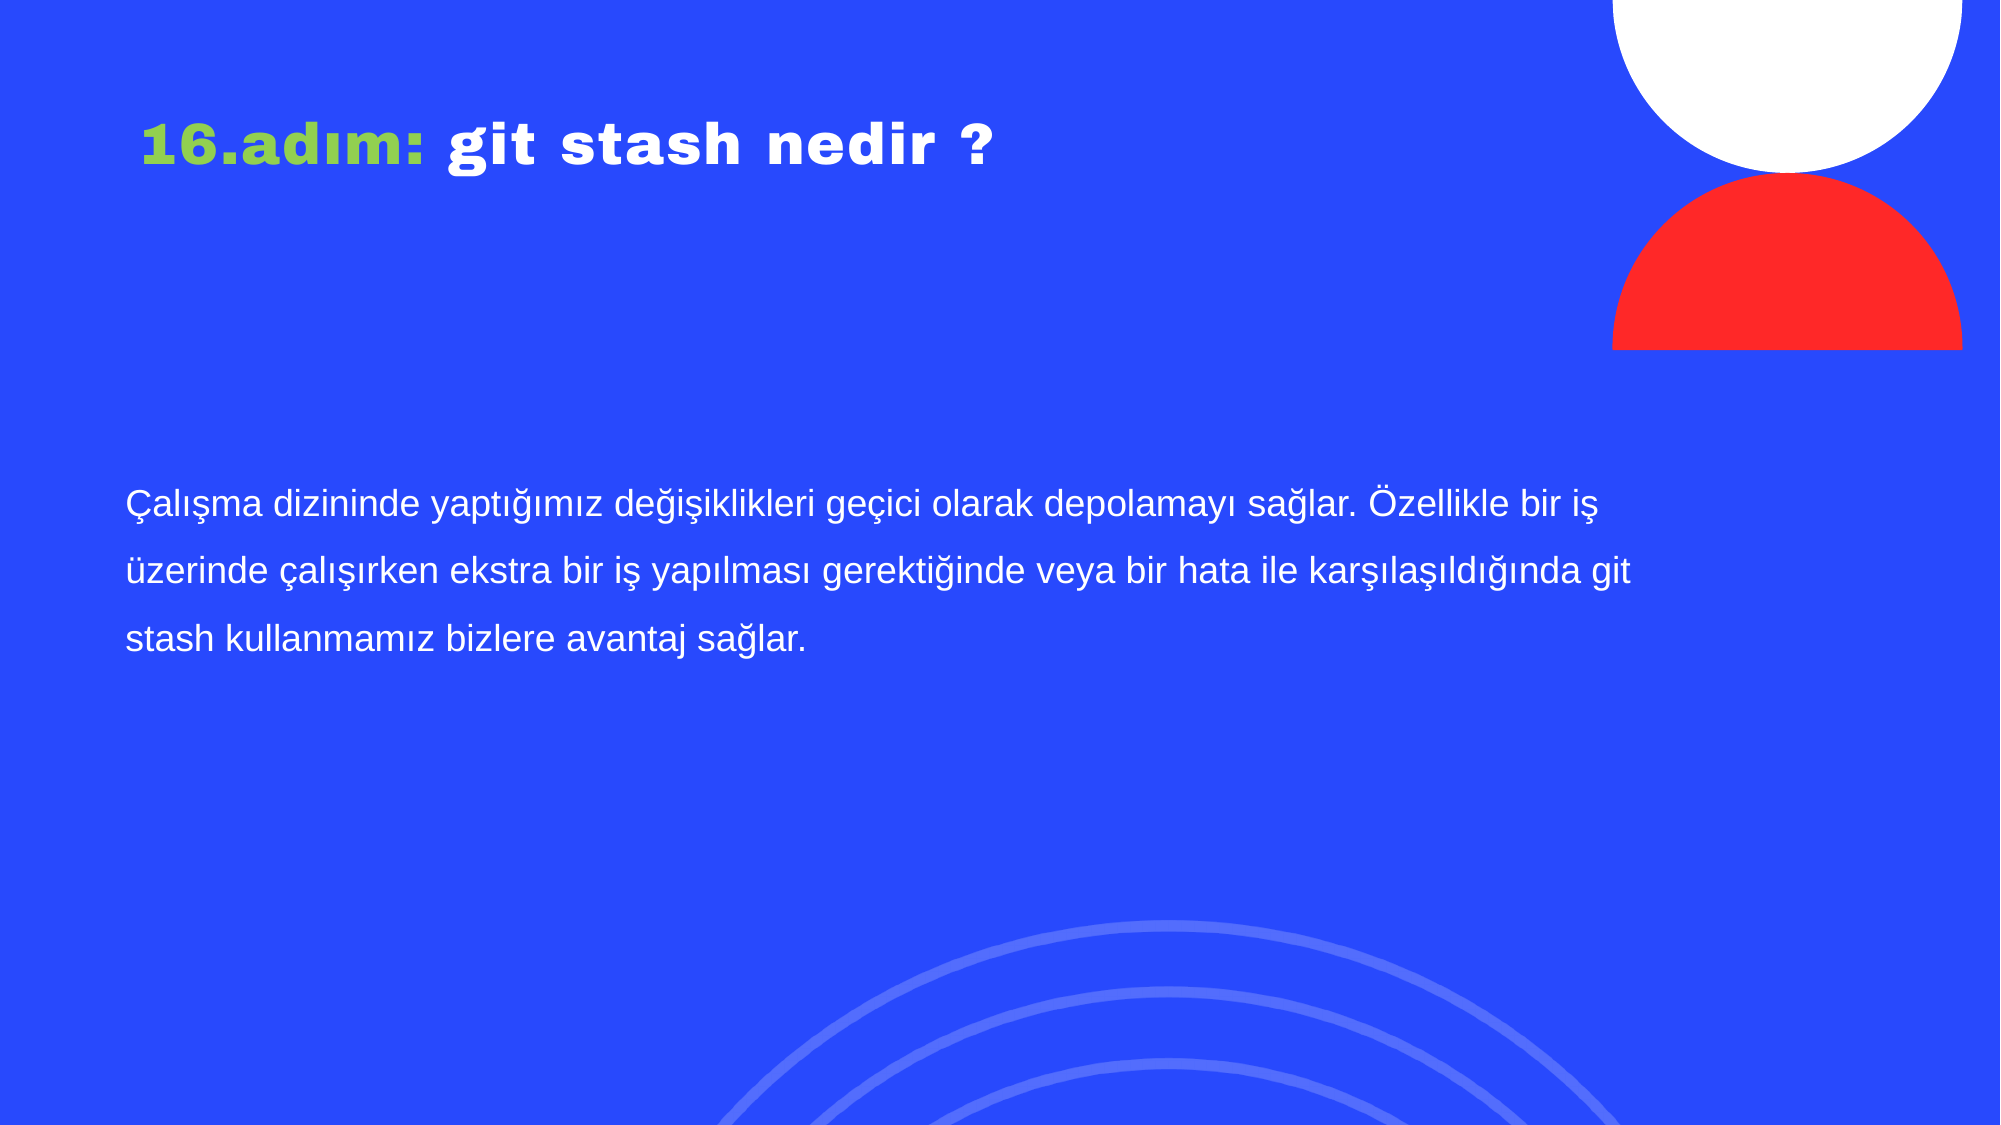

# 16.adım: git stash nedir ?
Çalışma dizininde yaptığımız değişiklikleri geçici olarak depolamayı sağlar. Özellikle bir iş üzerinde çalışırken ekstra bir iş yapılması gerektiğinde veya bir hata ile karşılaşıldığında git stash kullanmamız bizlere avantaj sağlar.